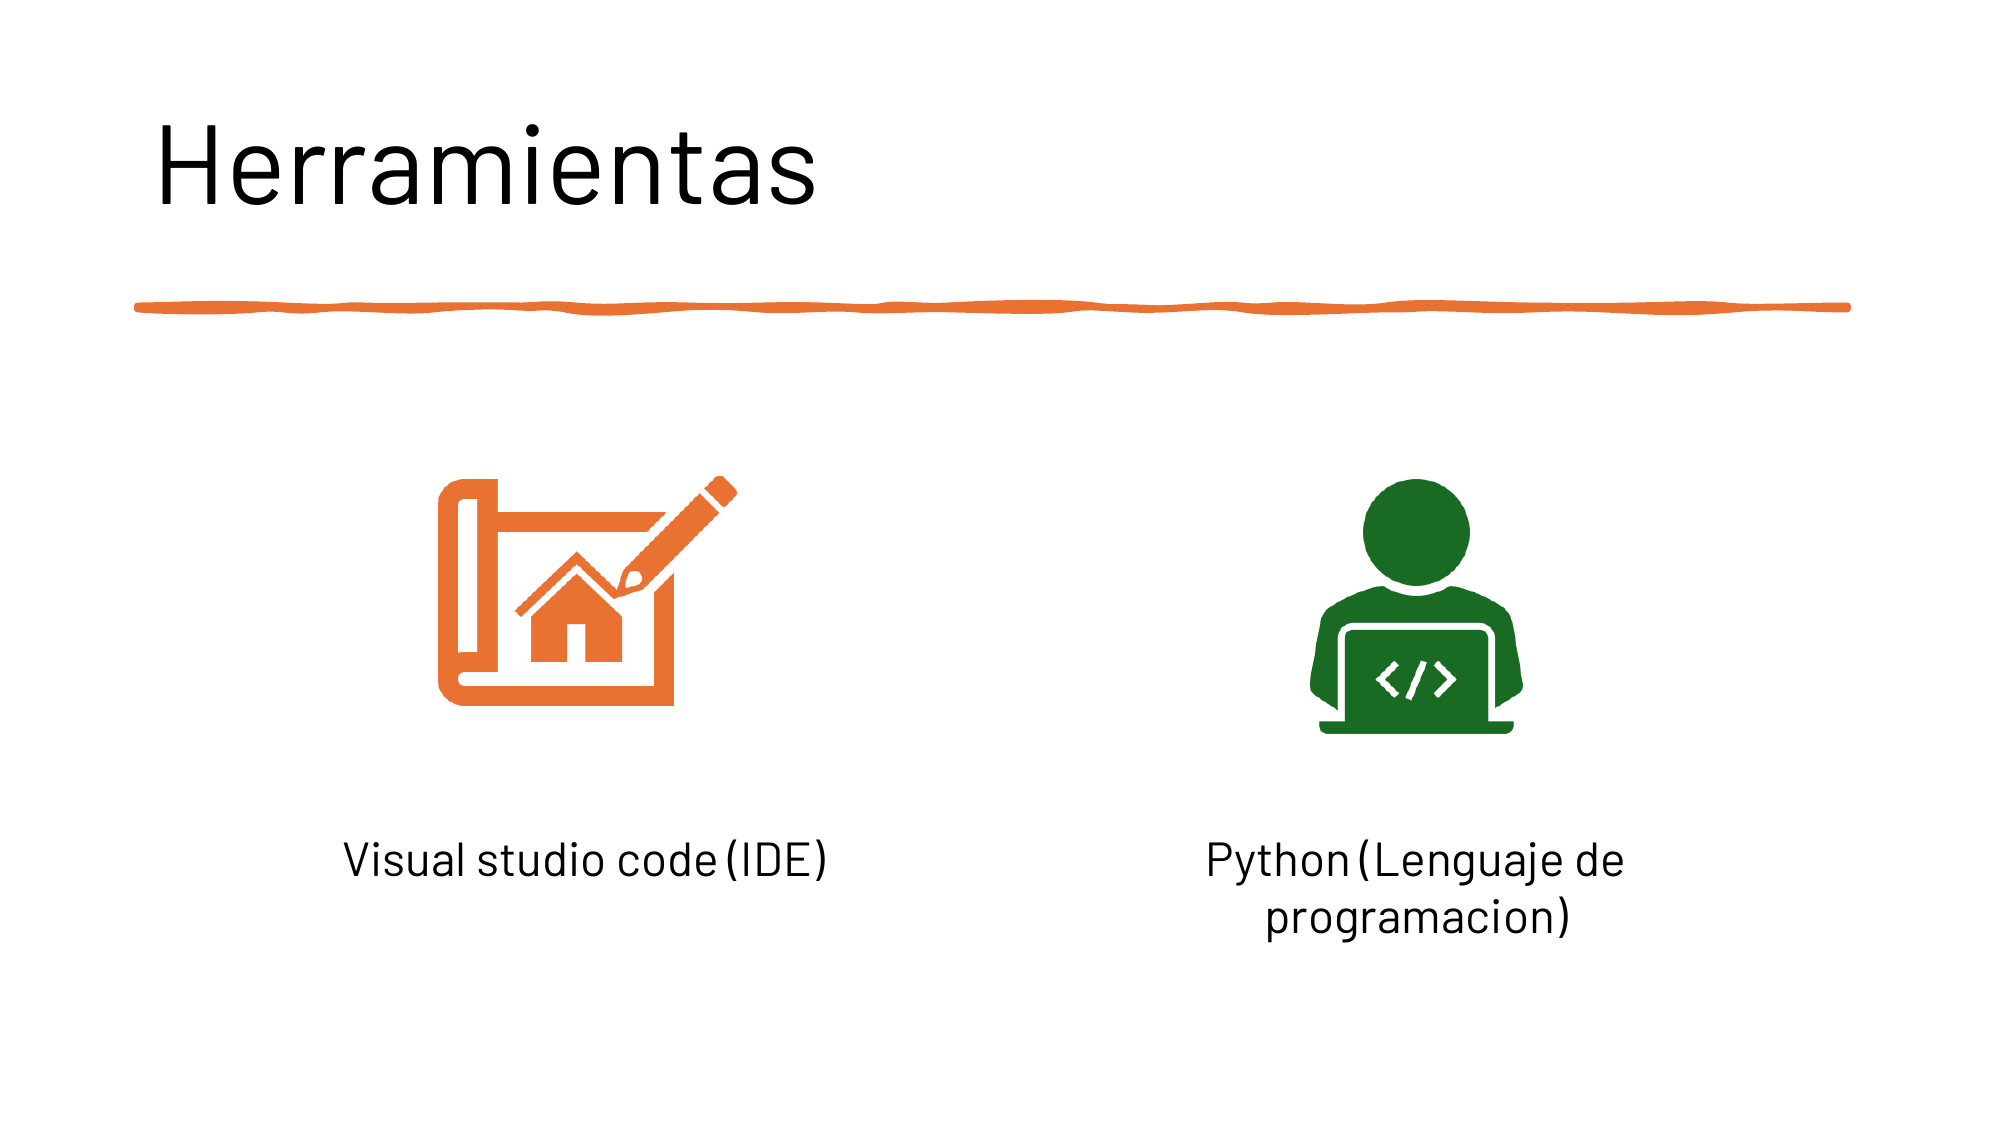

# Herramientas

Visual studio code (IDE)
Python (Lenguaje de programacion)